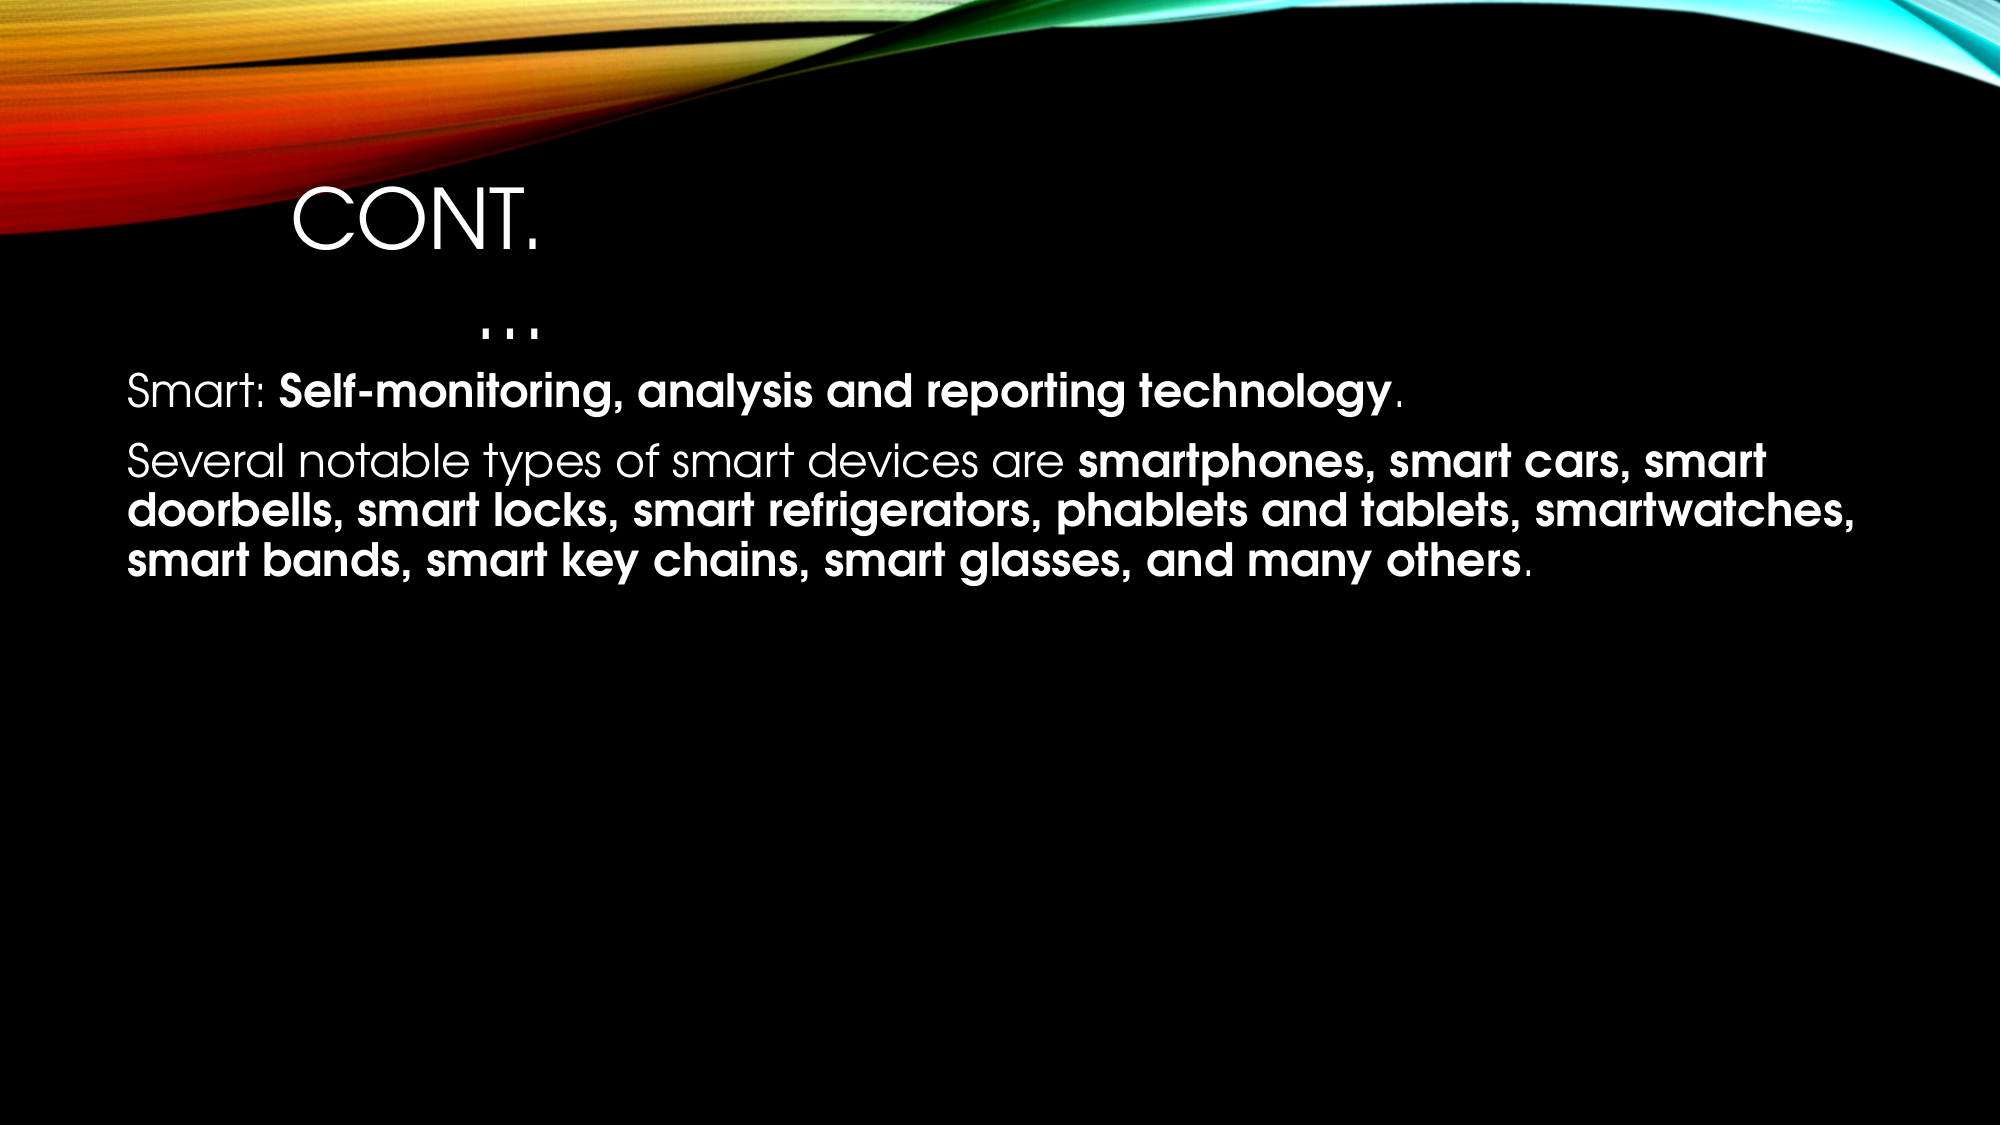

# Cont.…
Smart: Self-monitoring, analysis and reporting technology.
Several notable types of smart devices are smartphones, smart cars, smart doorbells, smart locks, smart refrigerators, phablets and tablets, smartwatches, smart bands, smart key chains, smart glasses, and many others.